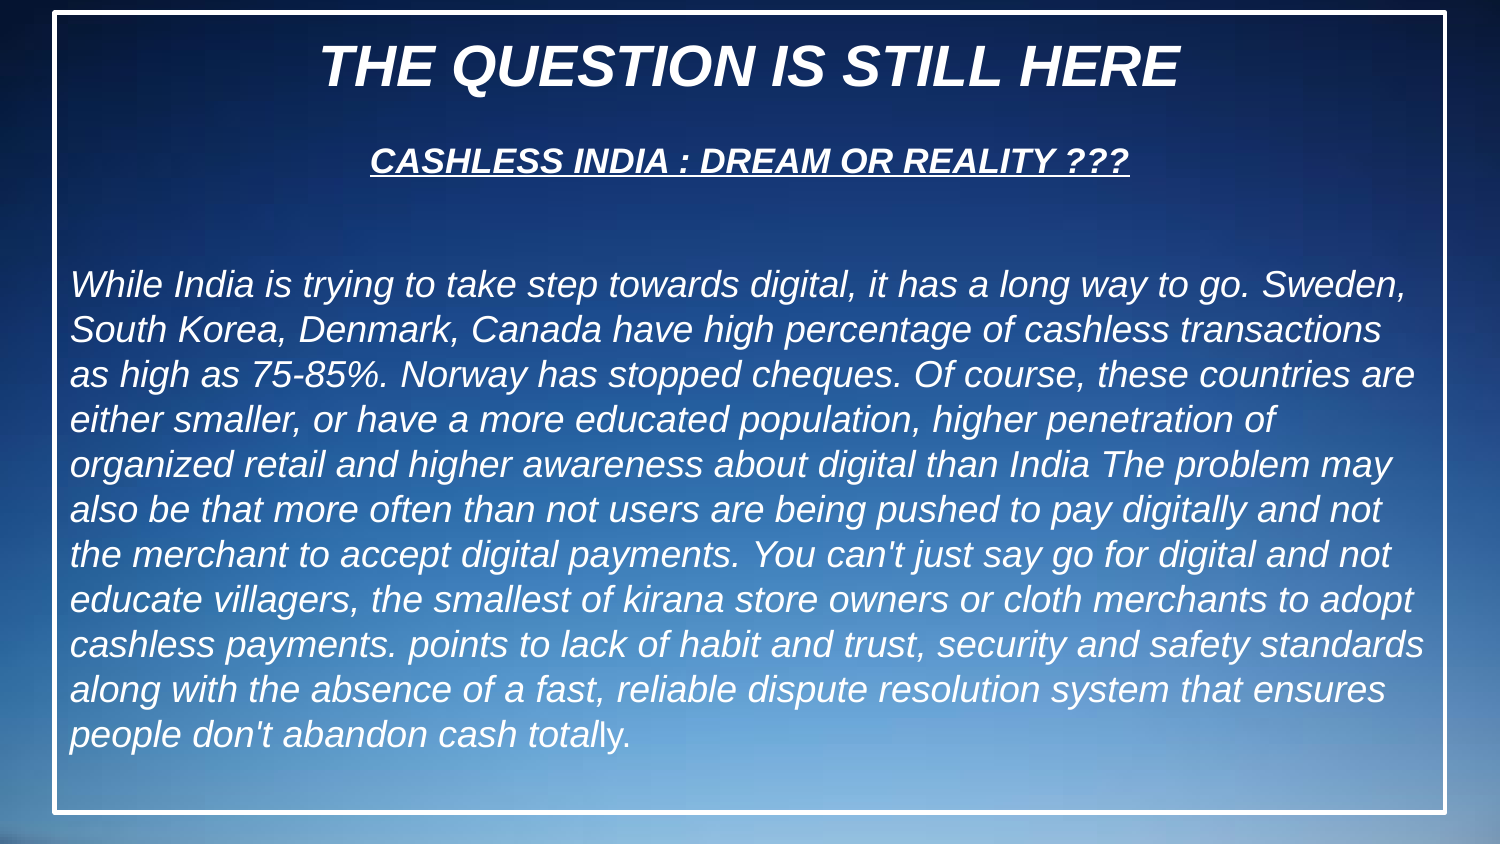

THE QUESTION IS STILL HERE

CASHLESS INDIA : DREAM OR REALITY ???

While India is trying to take step towards digital, it has a long way to go. Sweden, South Korea, Denmark, Canada have high percentage of cashless transactions as high as 75-85%. Norway has stopped cheques. Of course, these countries are either smaller, or have a more educated population, higher penetration of organized retail and higher awareness about digital than India The problem may also be that more often than not users are being pushed to pay digitally and not the merchant to accept digital payments. You can't just say go for digital and not educate villagers, the smallest of kirana store owners or cloth merchants to adopt cashless payments. points to lack of habit and trust, security and safety standards along with the absence of a fast, reliable dispute resolution system that ensures people don't abandon cash totally.